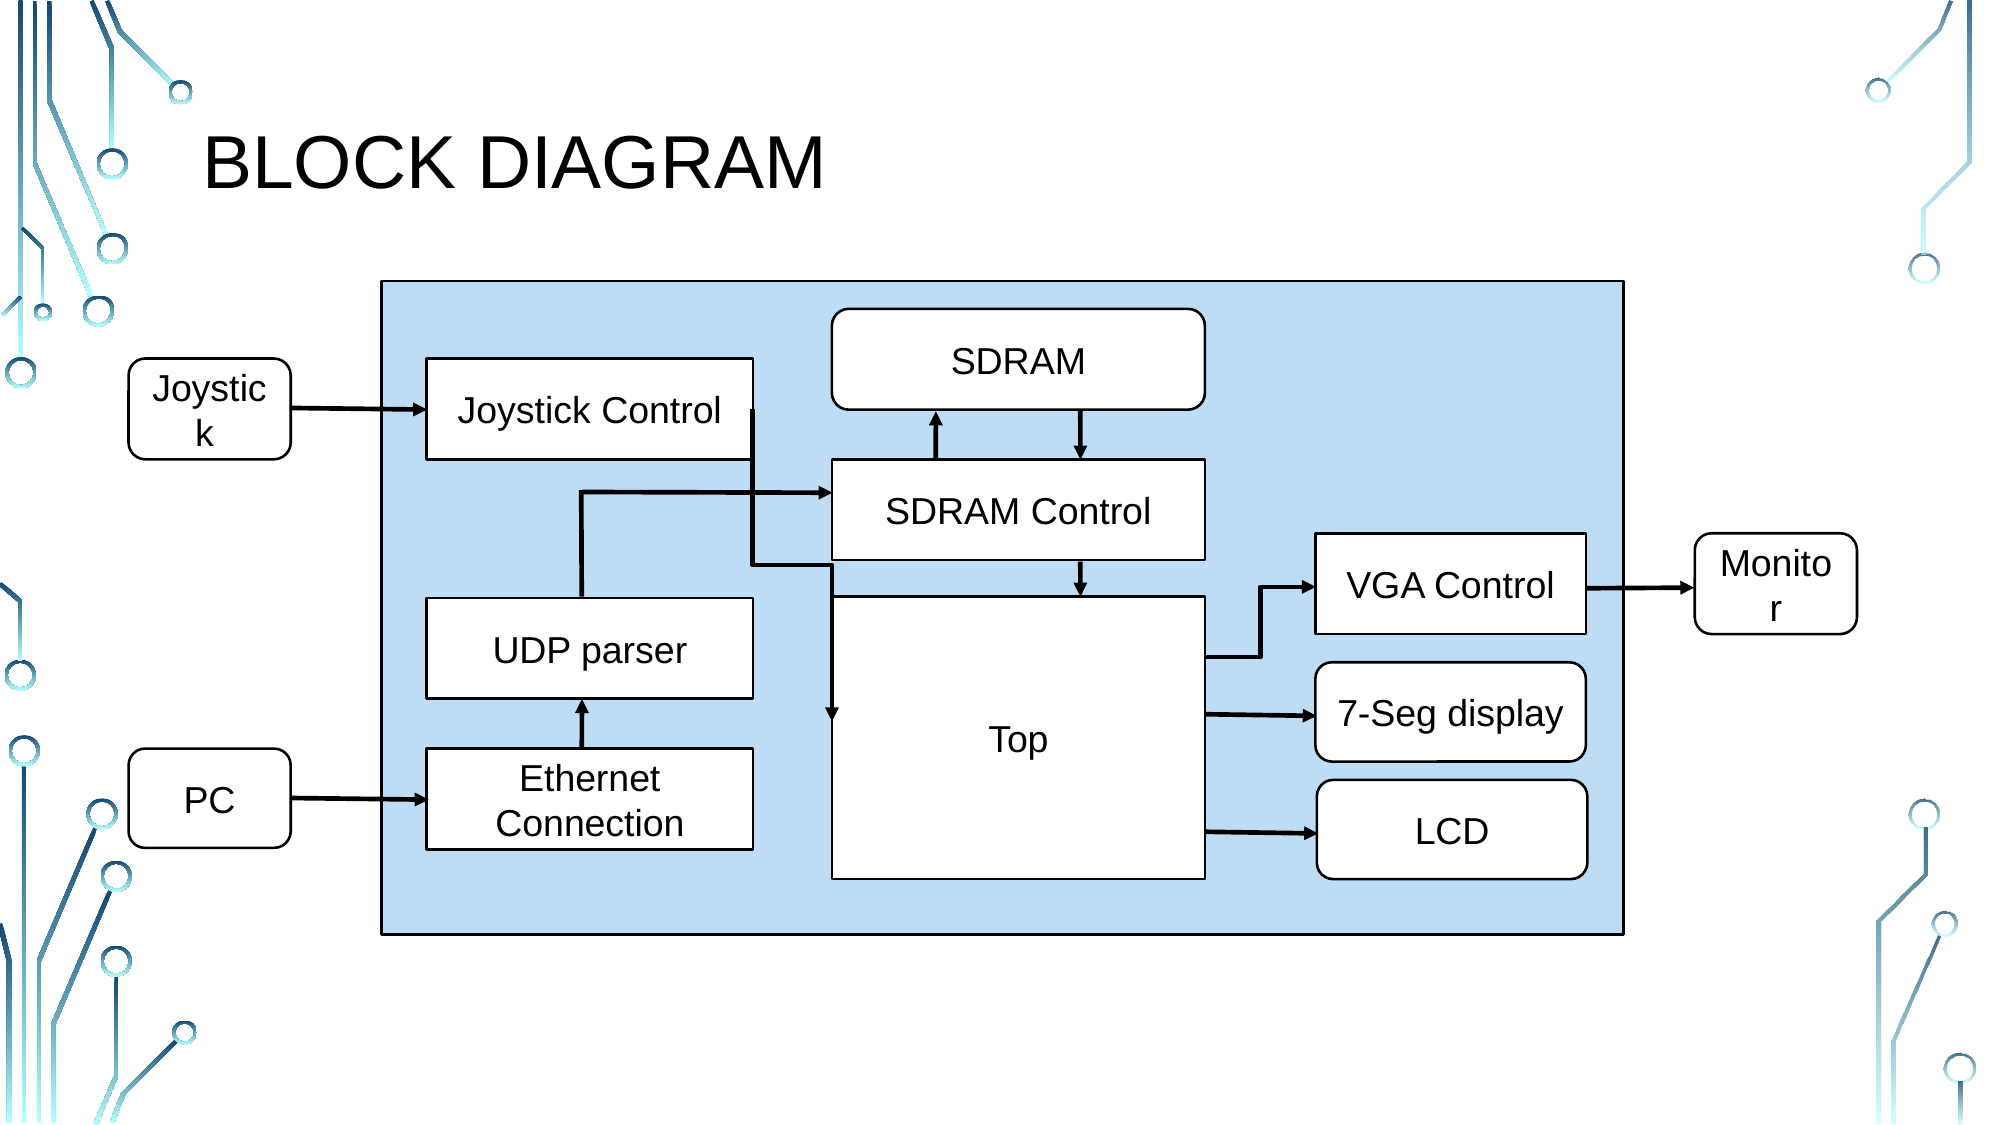

# Block diagram

SDRAM
Joystick
Joystick Control
SDRAM Control
Monitor
VGA Control
Top
UDP parser
7-Seg display
PC
Ethernet Connection
LCD